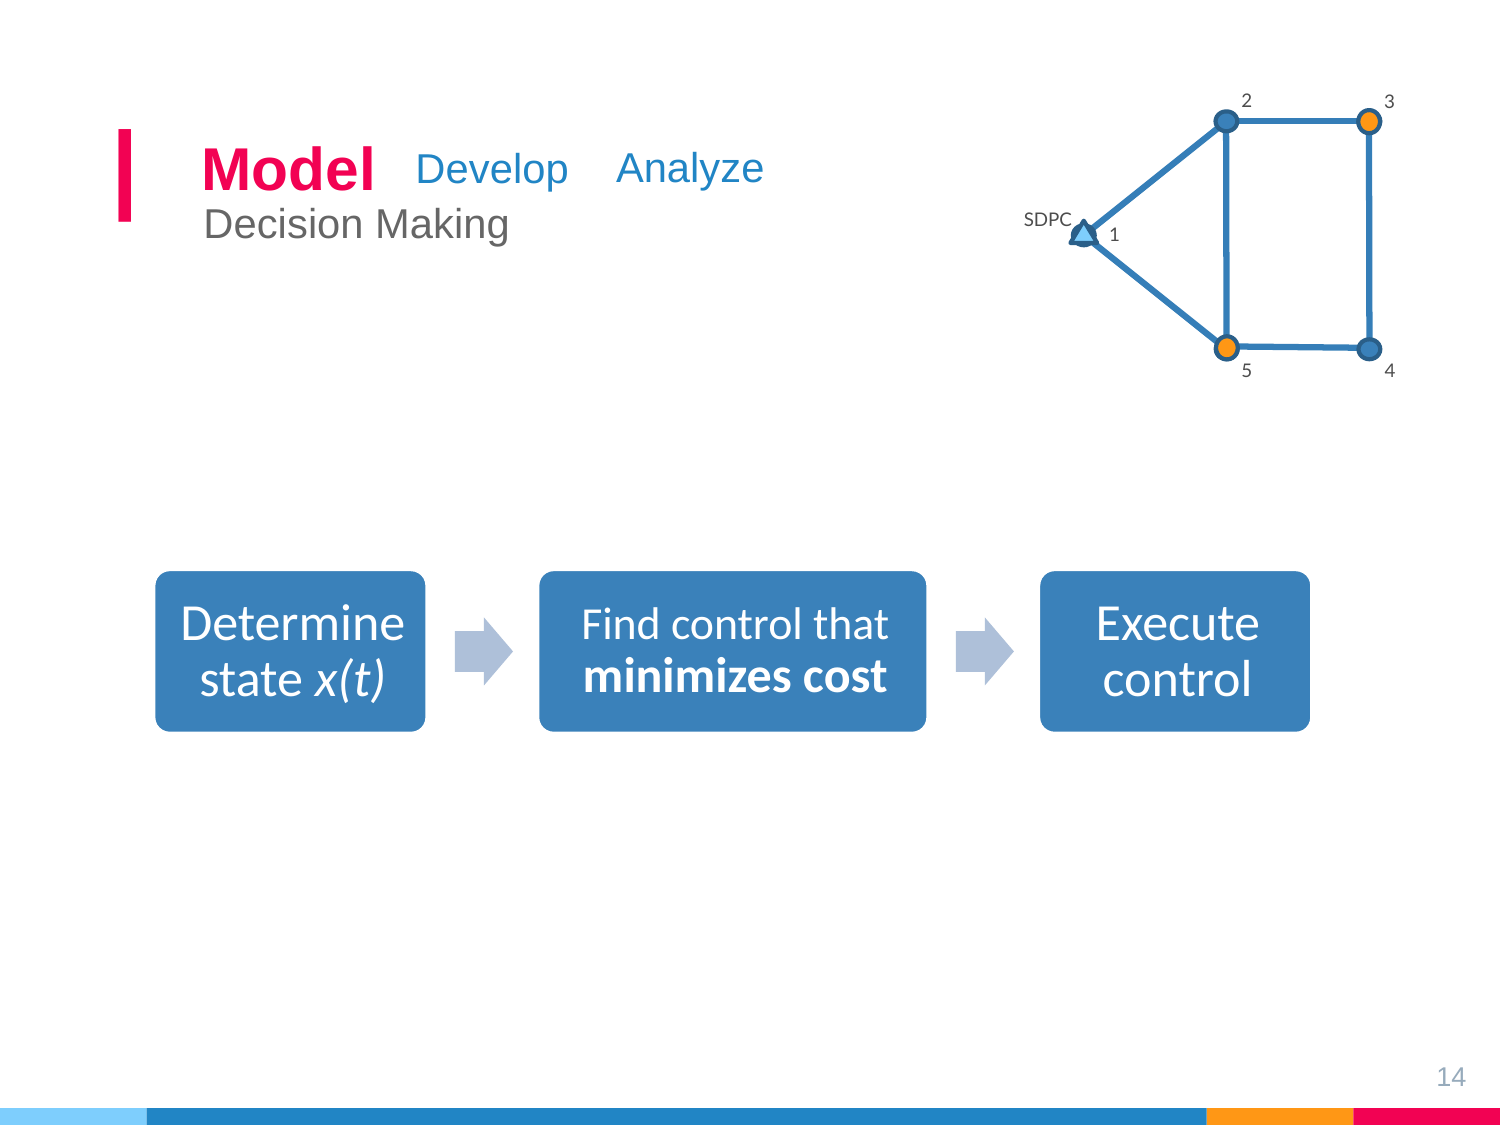

|
2
3

SDPC
1

5
4

Model
Analyze
Develop
Decision Making
Determine state x(t)

Find control that minimizes cost

Execute control

14